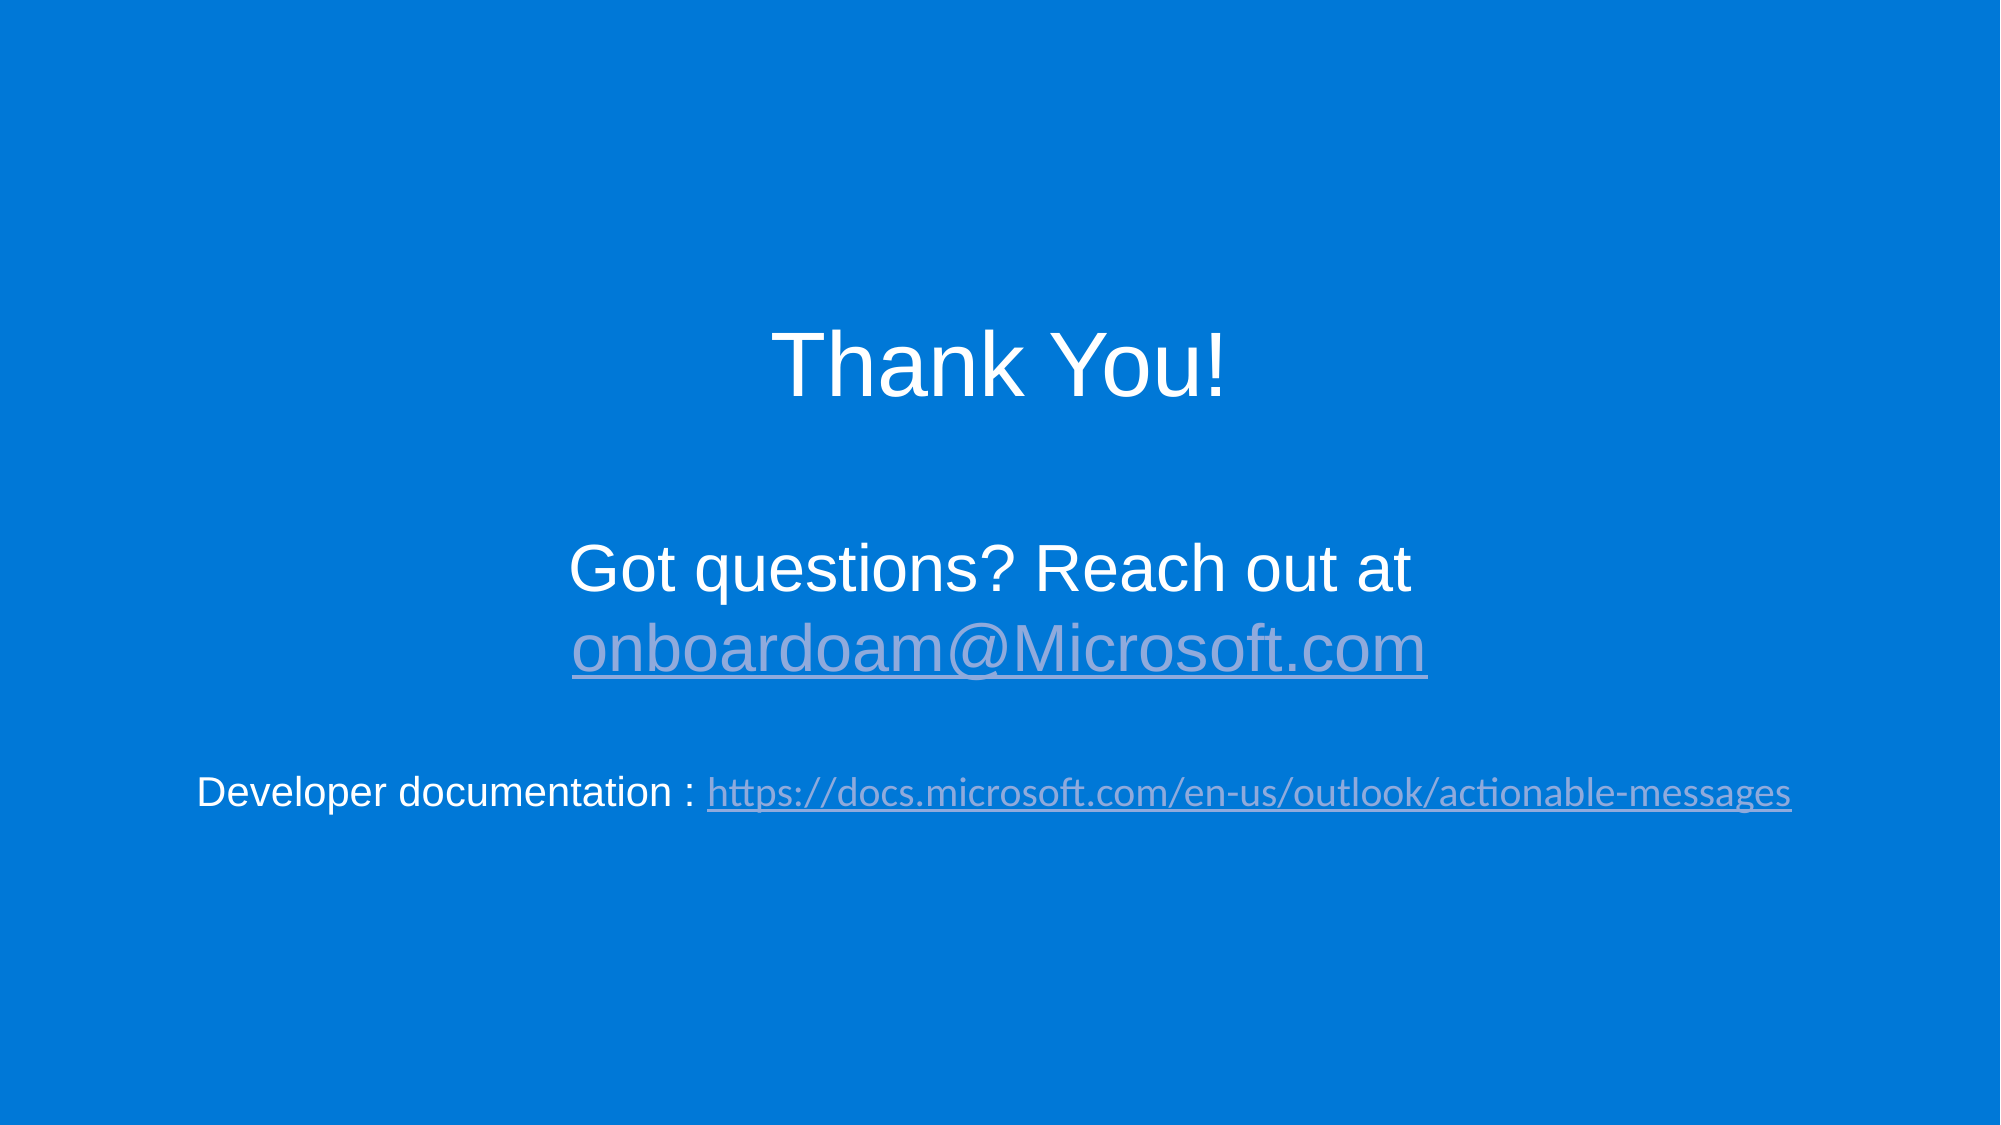

Thank You!

Got questions? Reach out at onboardoam@Microsoft.com

Developer documentation : https://docs.microsoft.com/en-us/outlook/actionable-messages